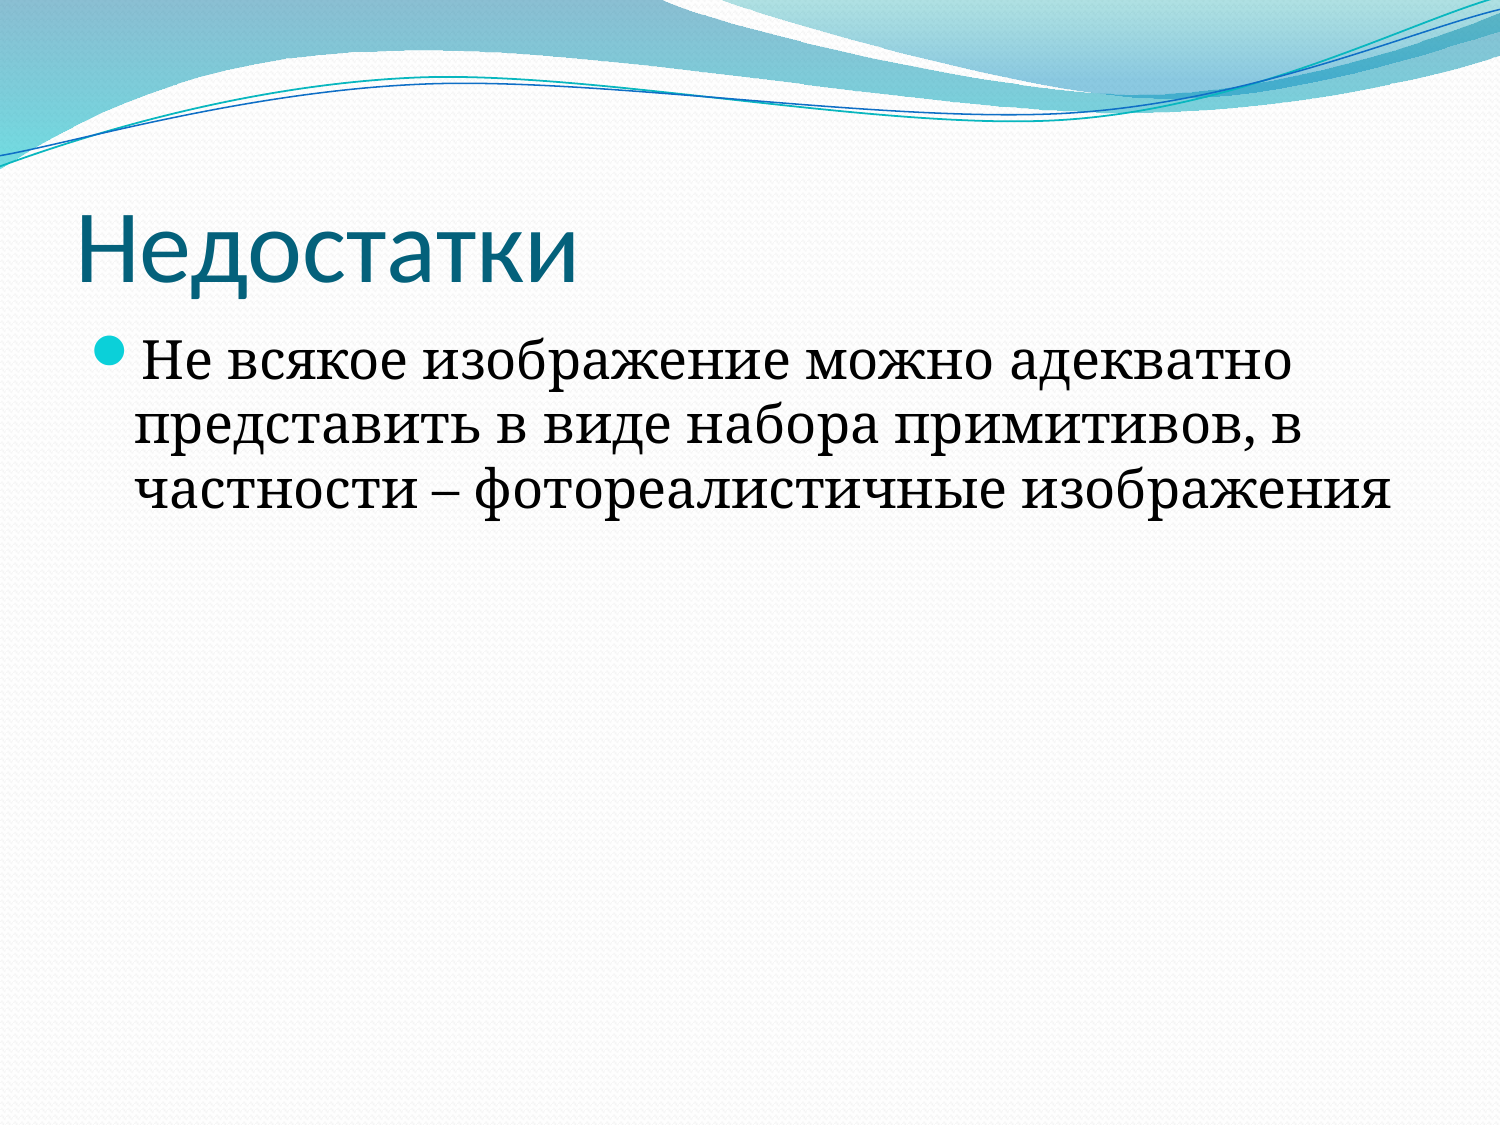

# Недостатки
Не всякое изображение можно адекватно представить в виде набора примитивов, в частности – фотореалистичные изображения